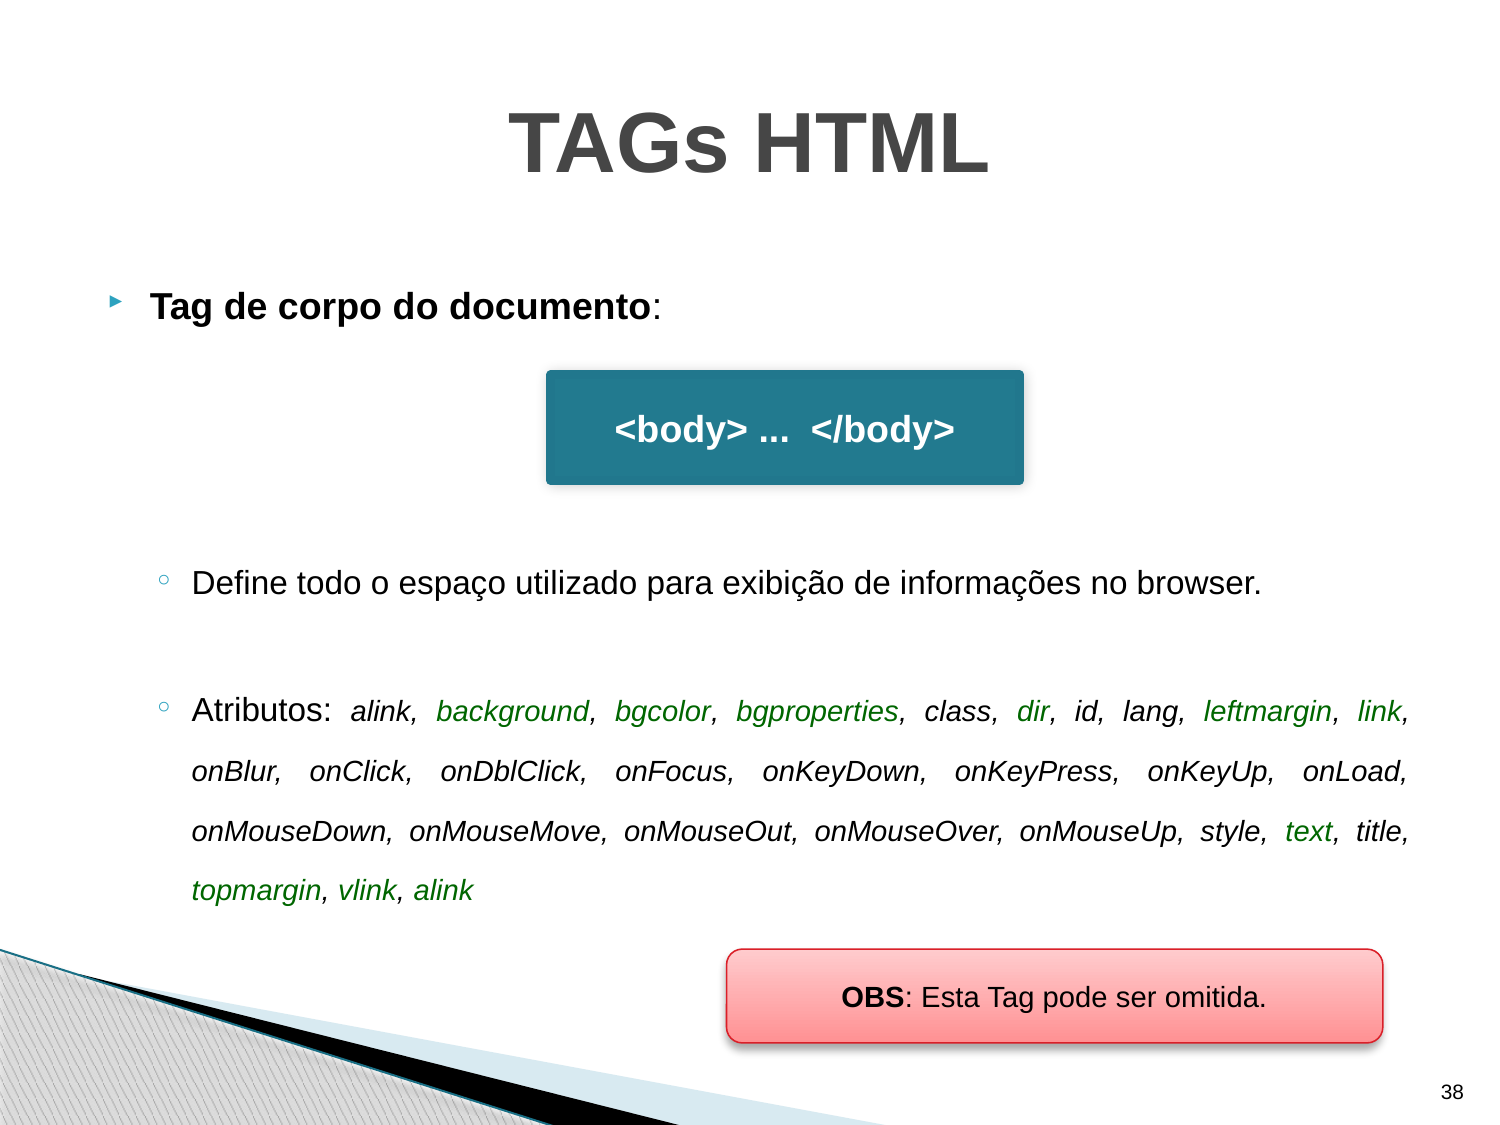

# TAGs HTML
Tag de corpo do documento:

Define todo o espaço utilizado para exibição de informações no browser.

Atributos: alink, background, bgcolor, bgproperties, class, dir, id, lang, leftmargin, link, onBlur, onClick, onDblClick, onFocus, onKeyDown, onKeyPress, onKeyUp, onLoad, onMouseDown, onMouseMove, onMouseOut, onMouseOver, onMouseUp, style, text, title, topmargin, vlink, alink

<body> ...  </body>
OBS: Esta Tag pode ser omitida.
38